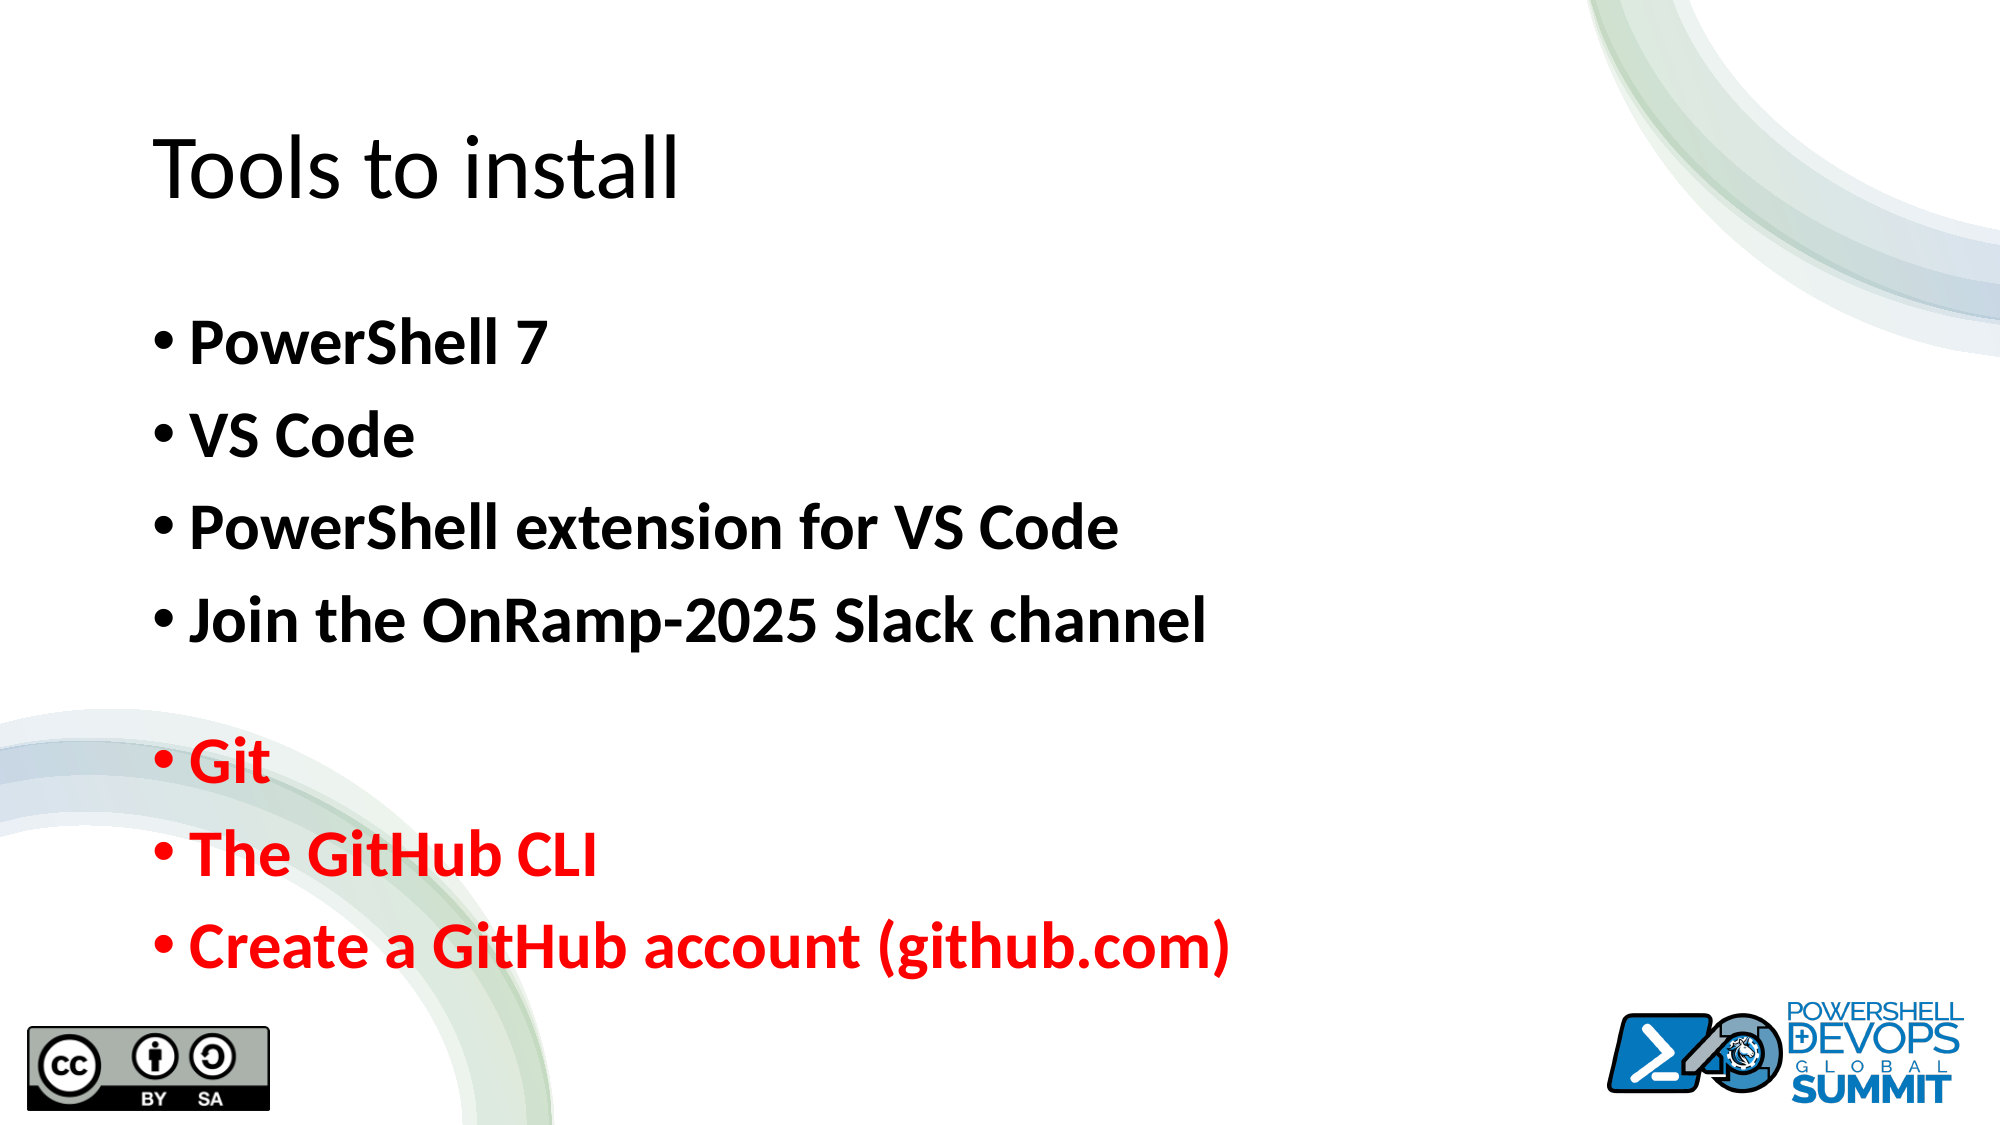

# Tools to install
PowerShell 7
VS Code
PowerShell extension for VS Code
Join the OnRamp-2025 Slack channel

Git
The GitHub CLI
Create a GitHub account (github.com)